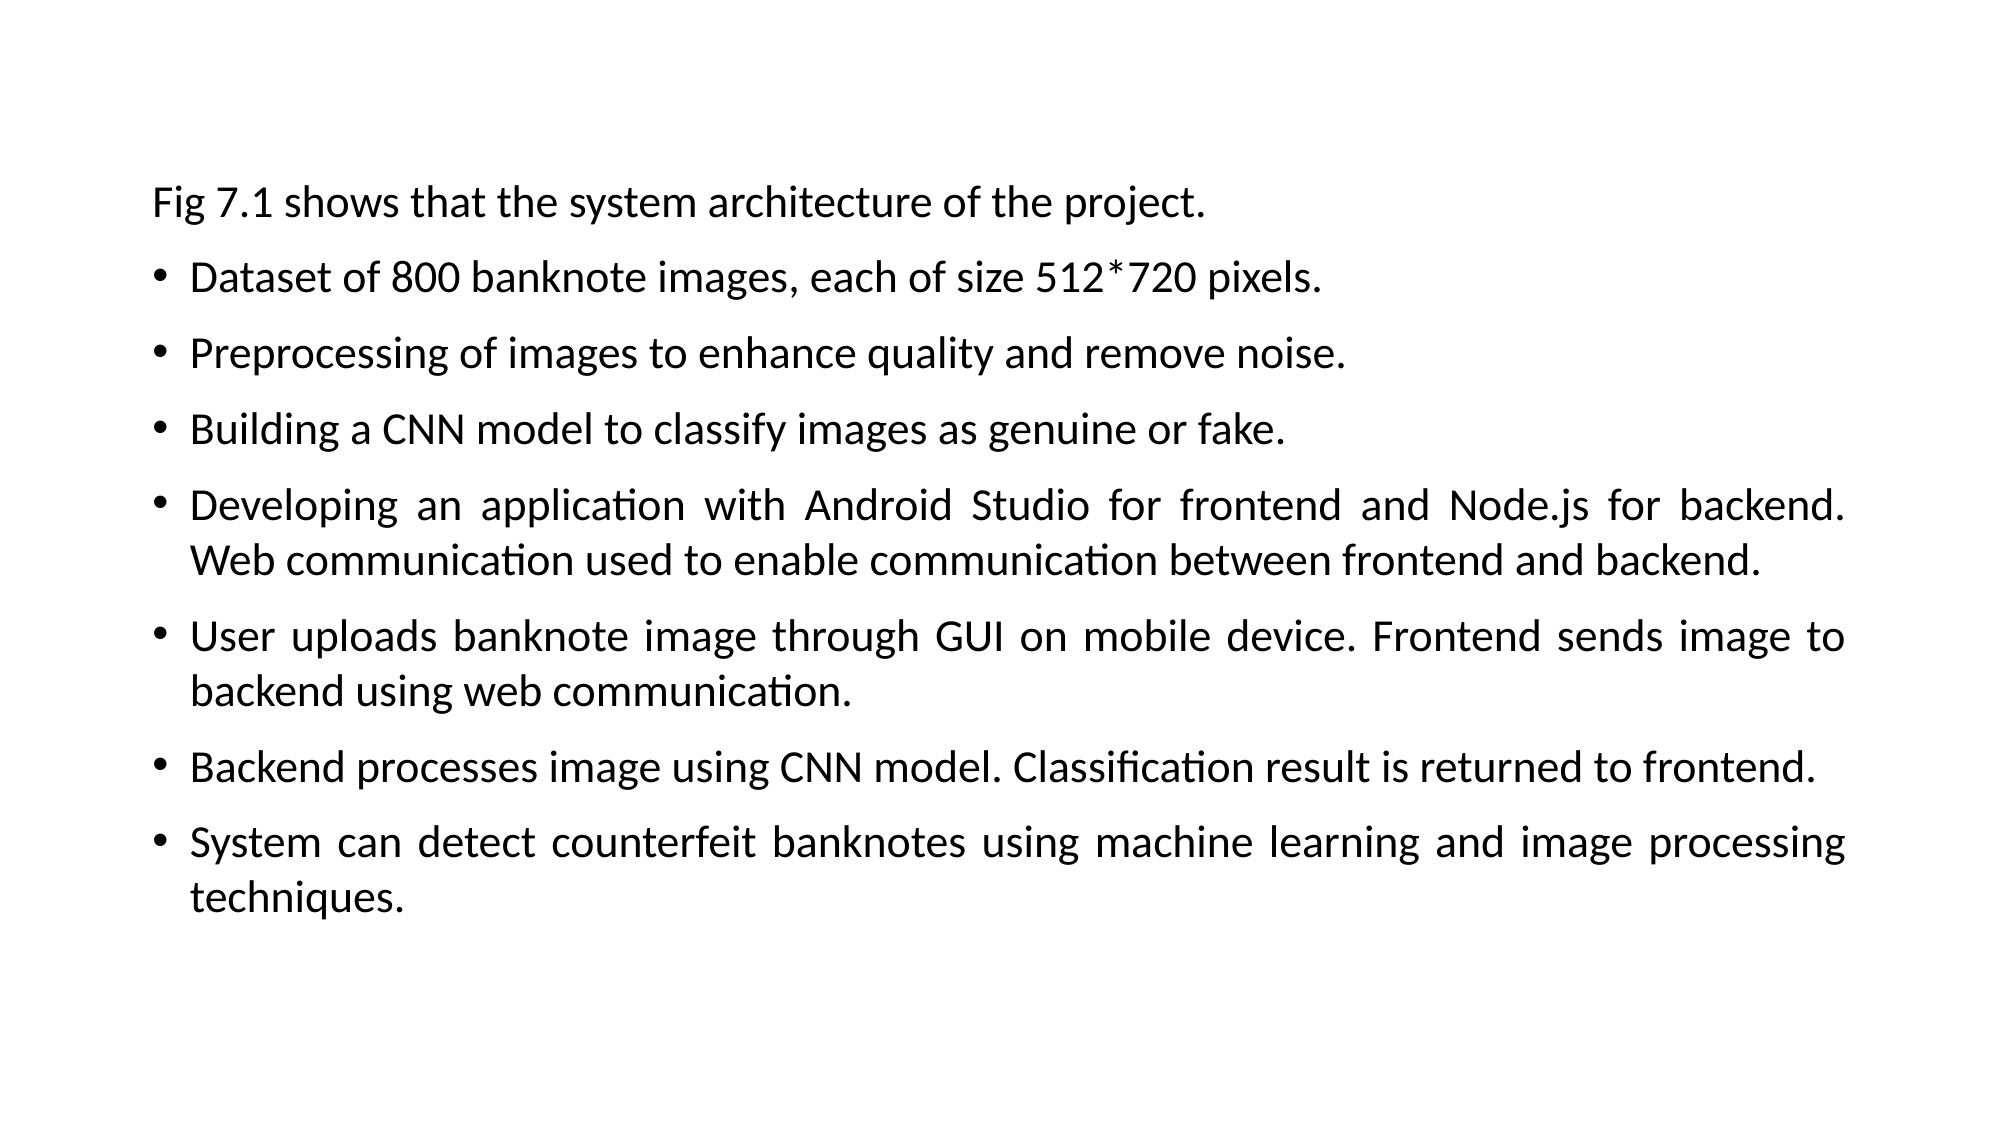

Fig 7.1 shows that the system architecture of the project.
Dataset of 800 banknote images, each of size 512*720 pixels.
Preprocessing of images to enhance quality and remove noise.
Building a CNN model to classify images as genuine or fake.
Developing an application with Android Studio for frontend and Node.js for backend. Web communication used to enable communication between frontend and backend.
User uploads banknote image through GUI on mobile device. Frontend sends image to backend using web communication.
Backend processes image using CNN model. Classification result is returned to frontend.
System can detect counterfeit banknotes using machine learning and image processing techniques.